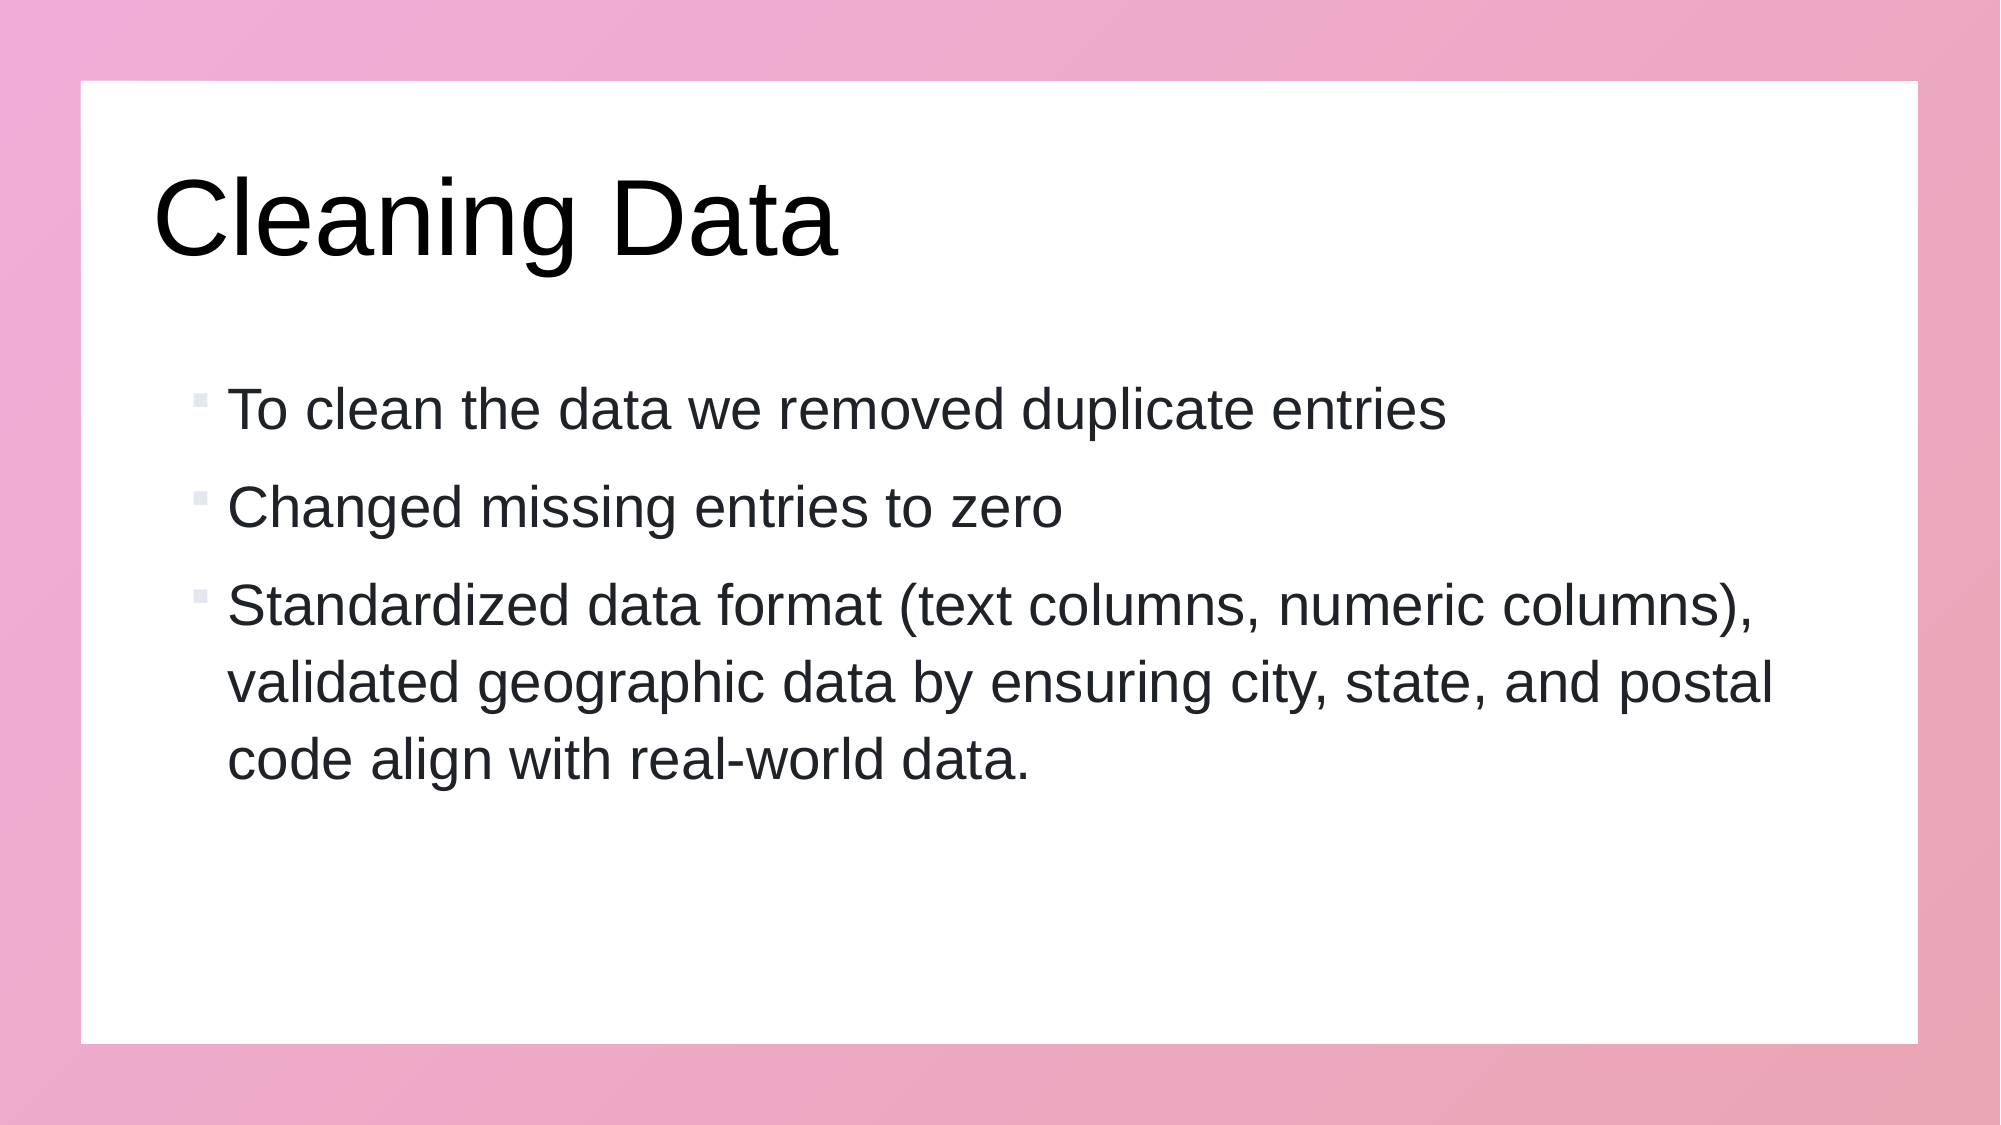

# Cleaning Data
To clean the data we removed duplicate entries
Changed missing entries to zero
Standardized data format (text columns, numeric columns), validated geographic data by ensuring city, state, and postal code align with real-world data.